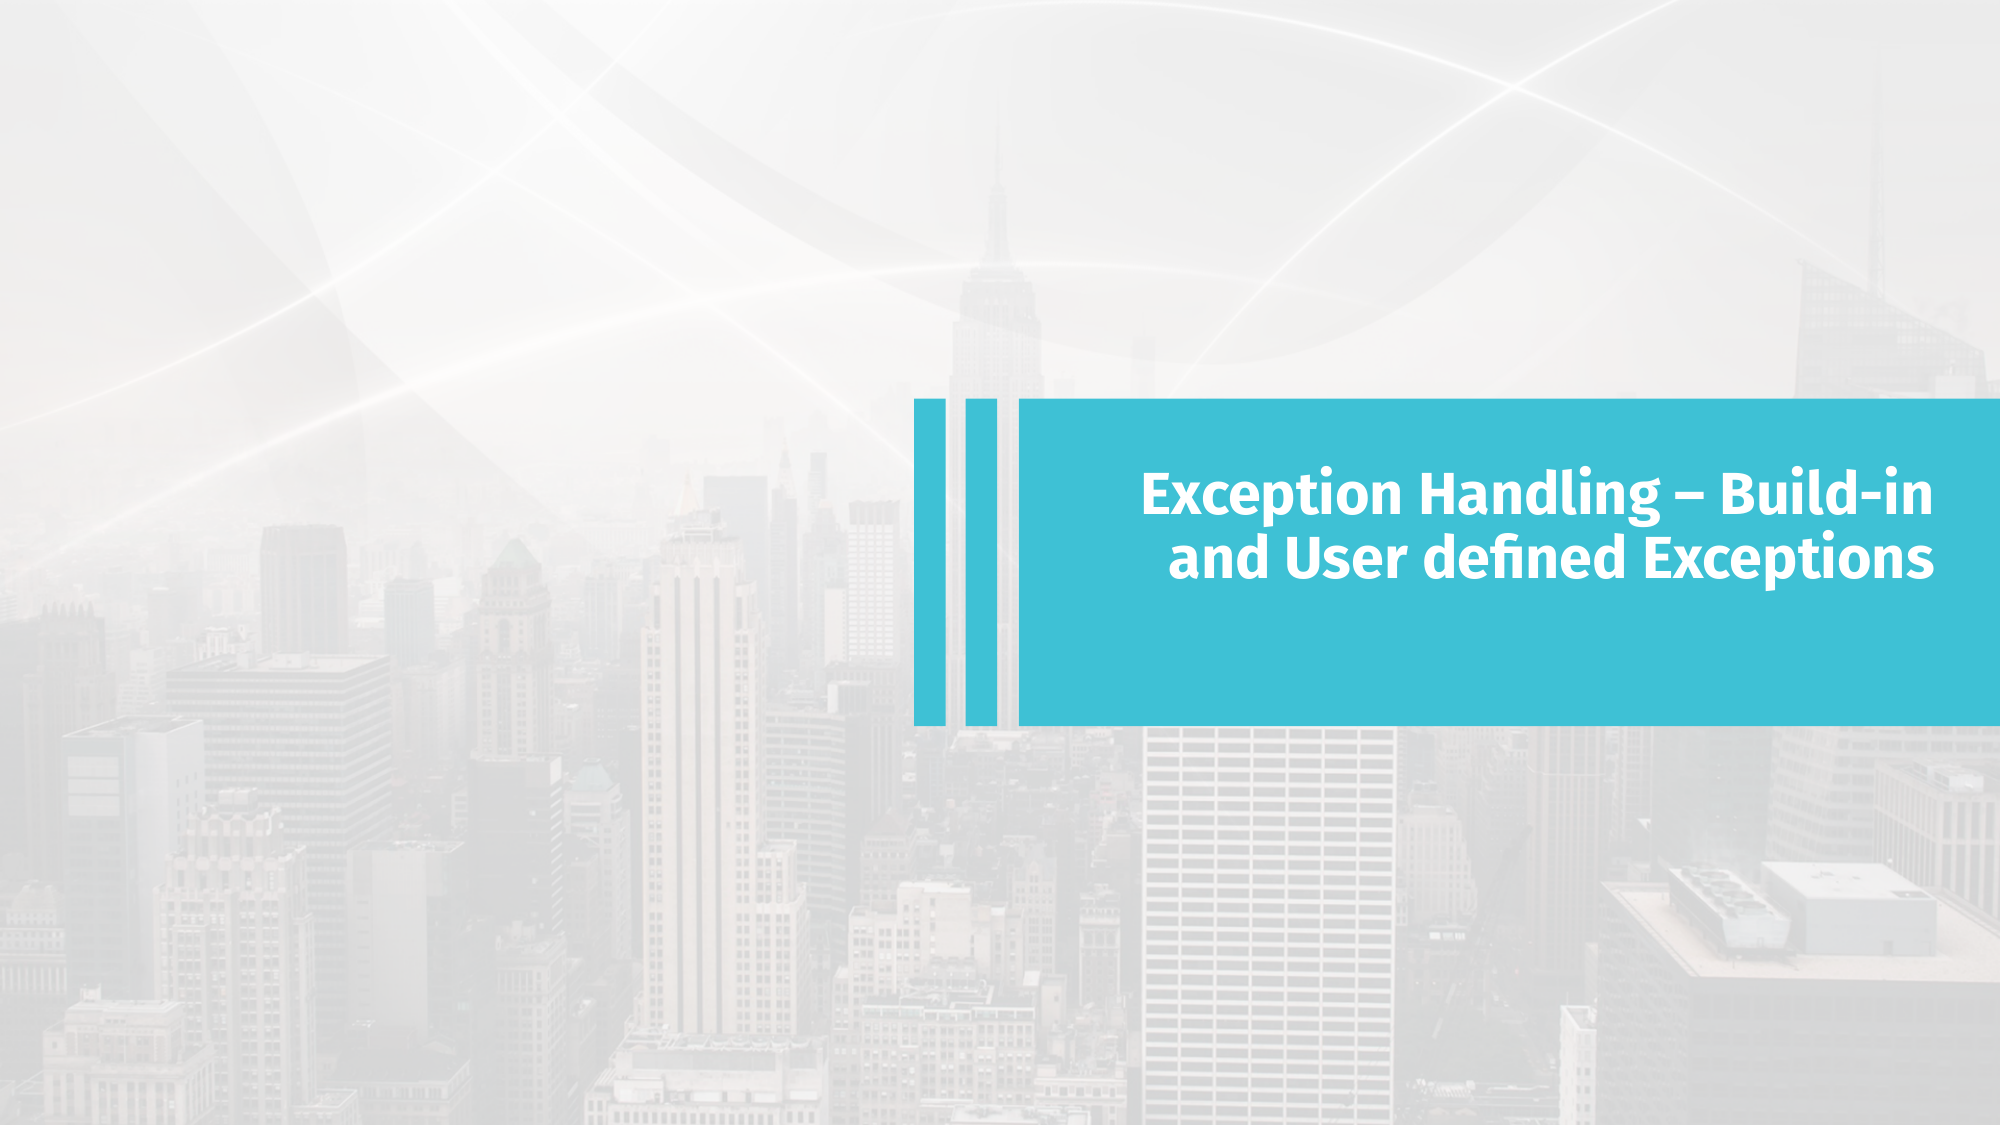

Exception Handling – Build-in and User defined Exceptions